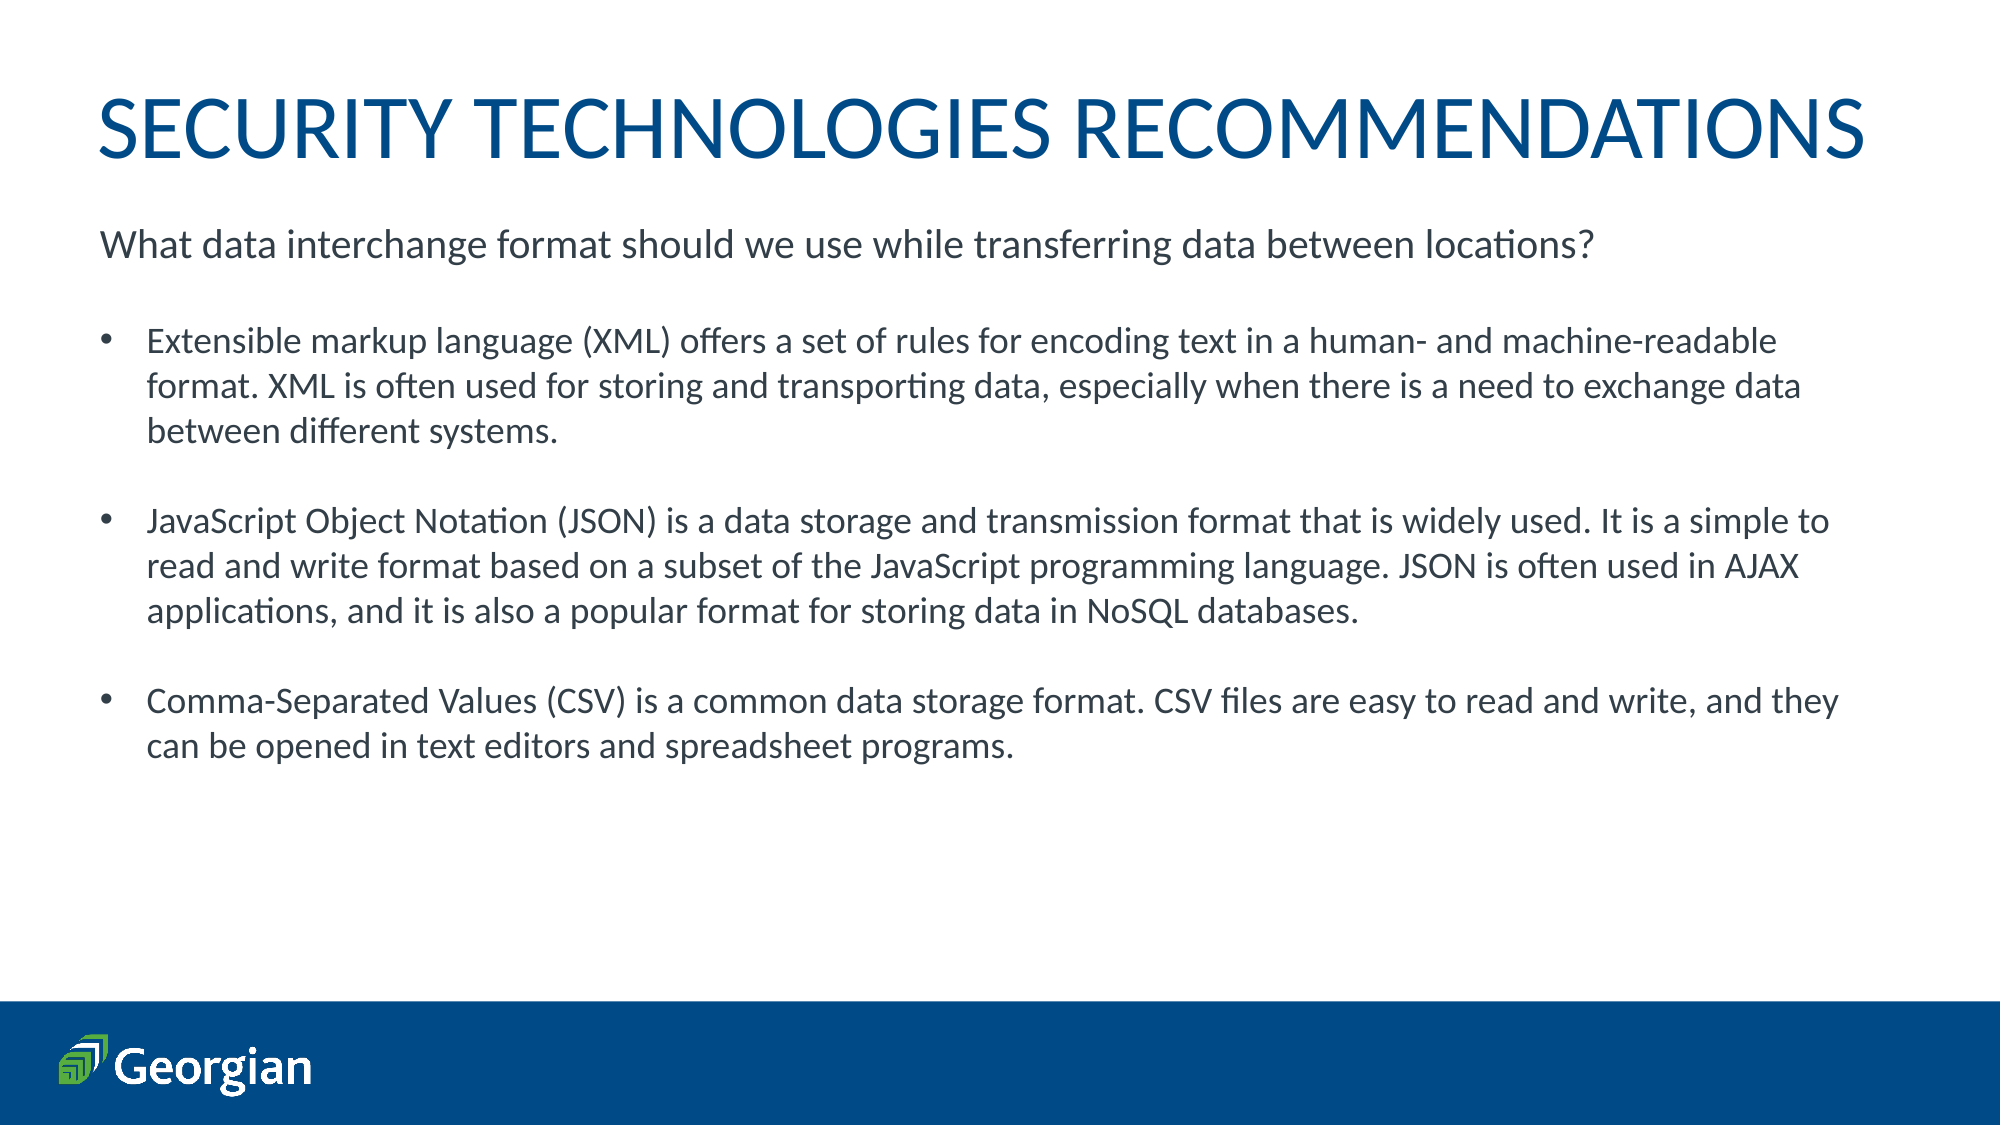

SECURITY TECHNOLOGIES RECOMMENDATIONS
What data interchange format should we use while transferring data between locations?

Extensible markup language (XML) offers a set of rules for encoding text in a human- and machine-readable format. XML is often used for storing and transporting data, especially when there is a need to exchange data between different systems.

JavaScript Object Notation (JSON) is a data storage and transmission format that is widely used. It is a simple to read and write format based on a subset of the JavaScript programming language. JSON is often used in AJAX applications, and it is also a popular format for storing data in NoSQL databases.

Comma-Separated Values (CSV) is a common data storage format. CSV files are easy to read and write, and they can be opened in text editors and spreadsheet programs.